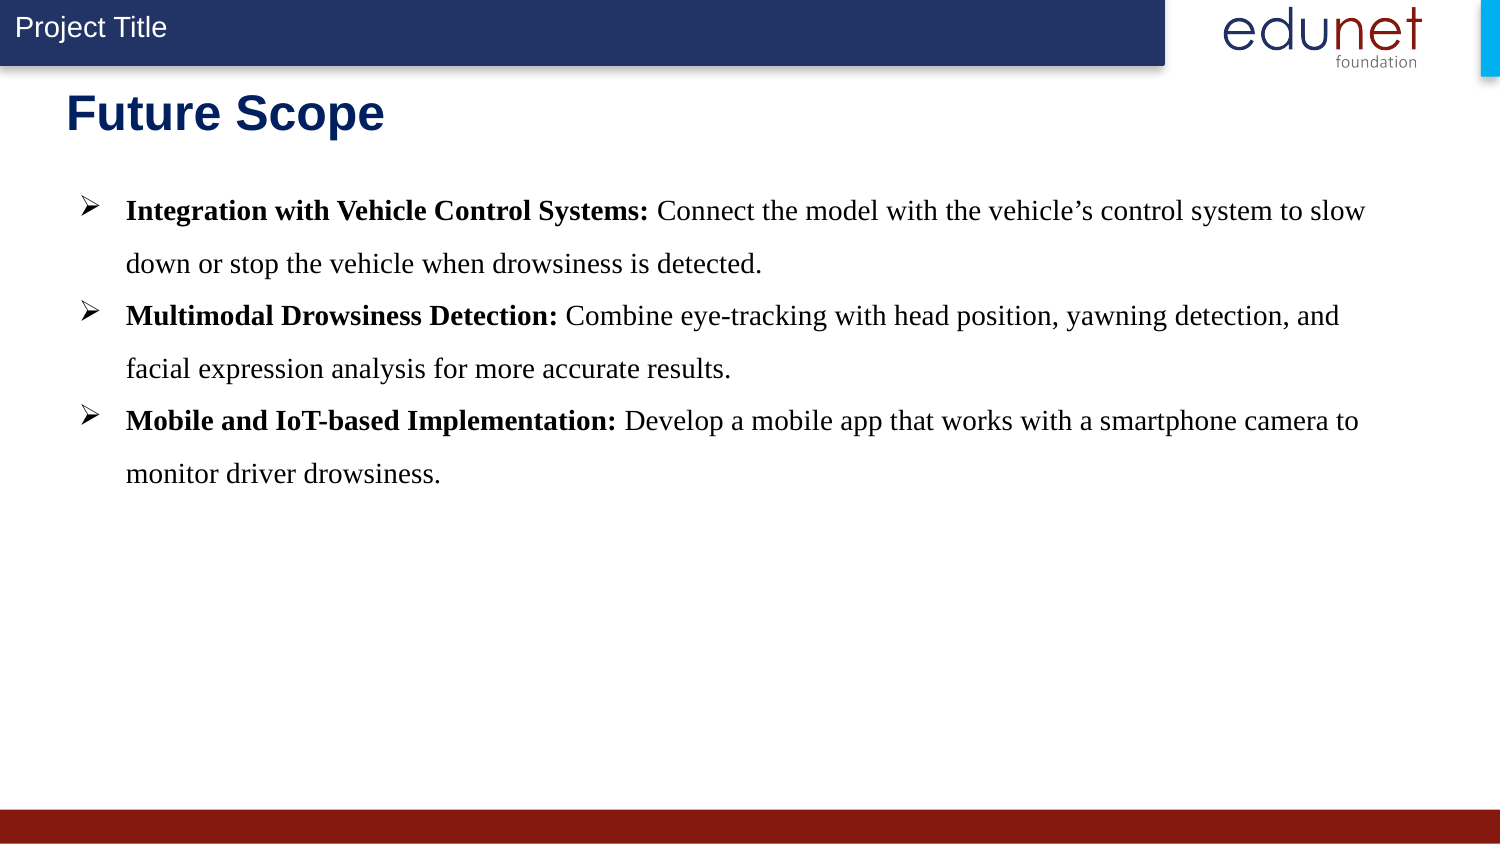

# Future Scope
Integration with Vehicle Control Systems: Connect the model with the vehicle’s control system to slow down or stop the vehicle when drowsiness is detected.
Multimodal Drowsiness Detection: Combine eye-tracking with head position, yawning detection, and facial expression analysis for more accurate results.
Mobile and IoT-based Implementation: Develop a mobile app that works with a smartphone camera to monitor driver drowsiness.